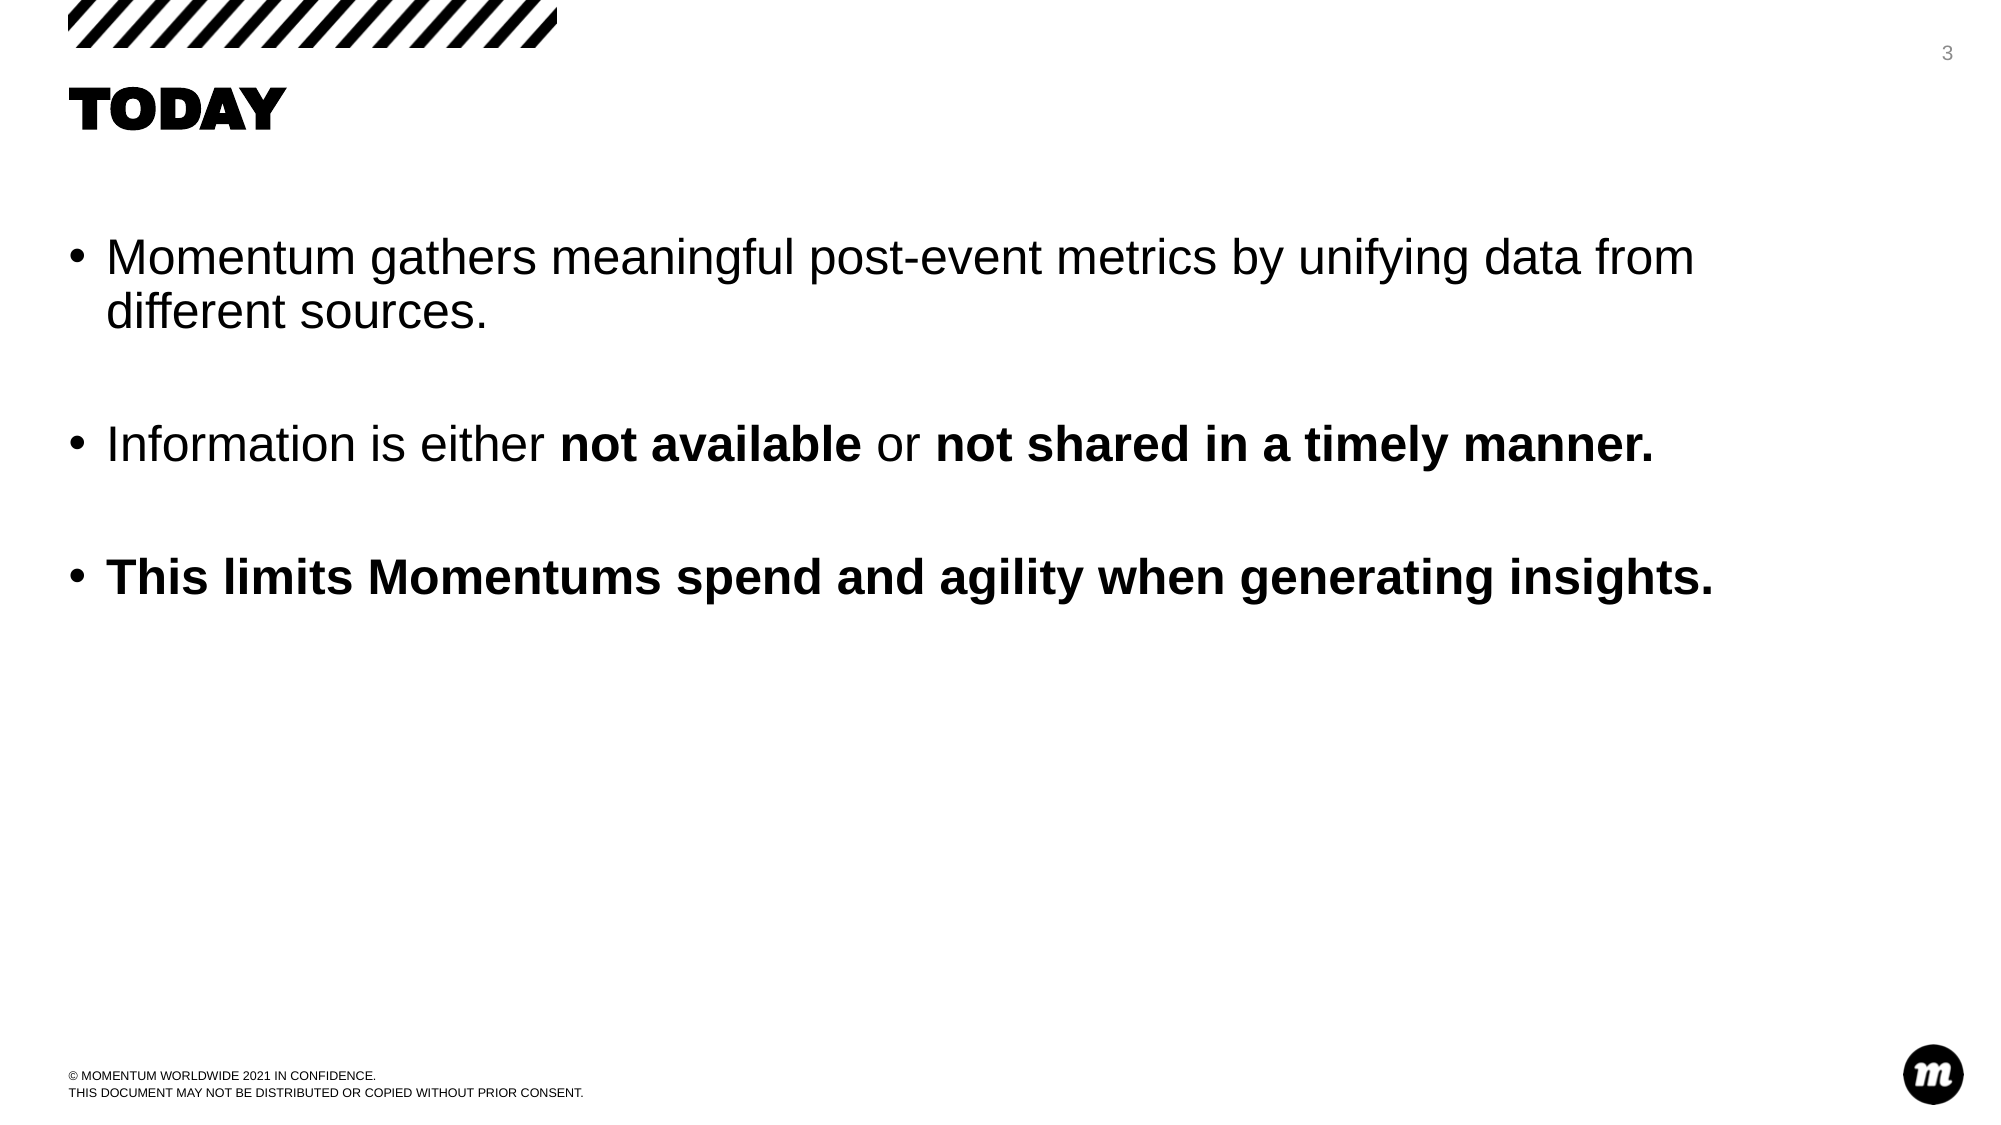

3
# TODAY
Momentum gathers meaningful post-event metrics by unifying data from different sources.

Information is either not available or not shared in a timely manner.

This limits Momentums spend and agility when generating insights.